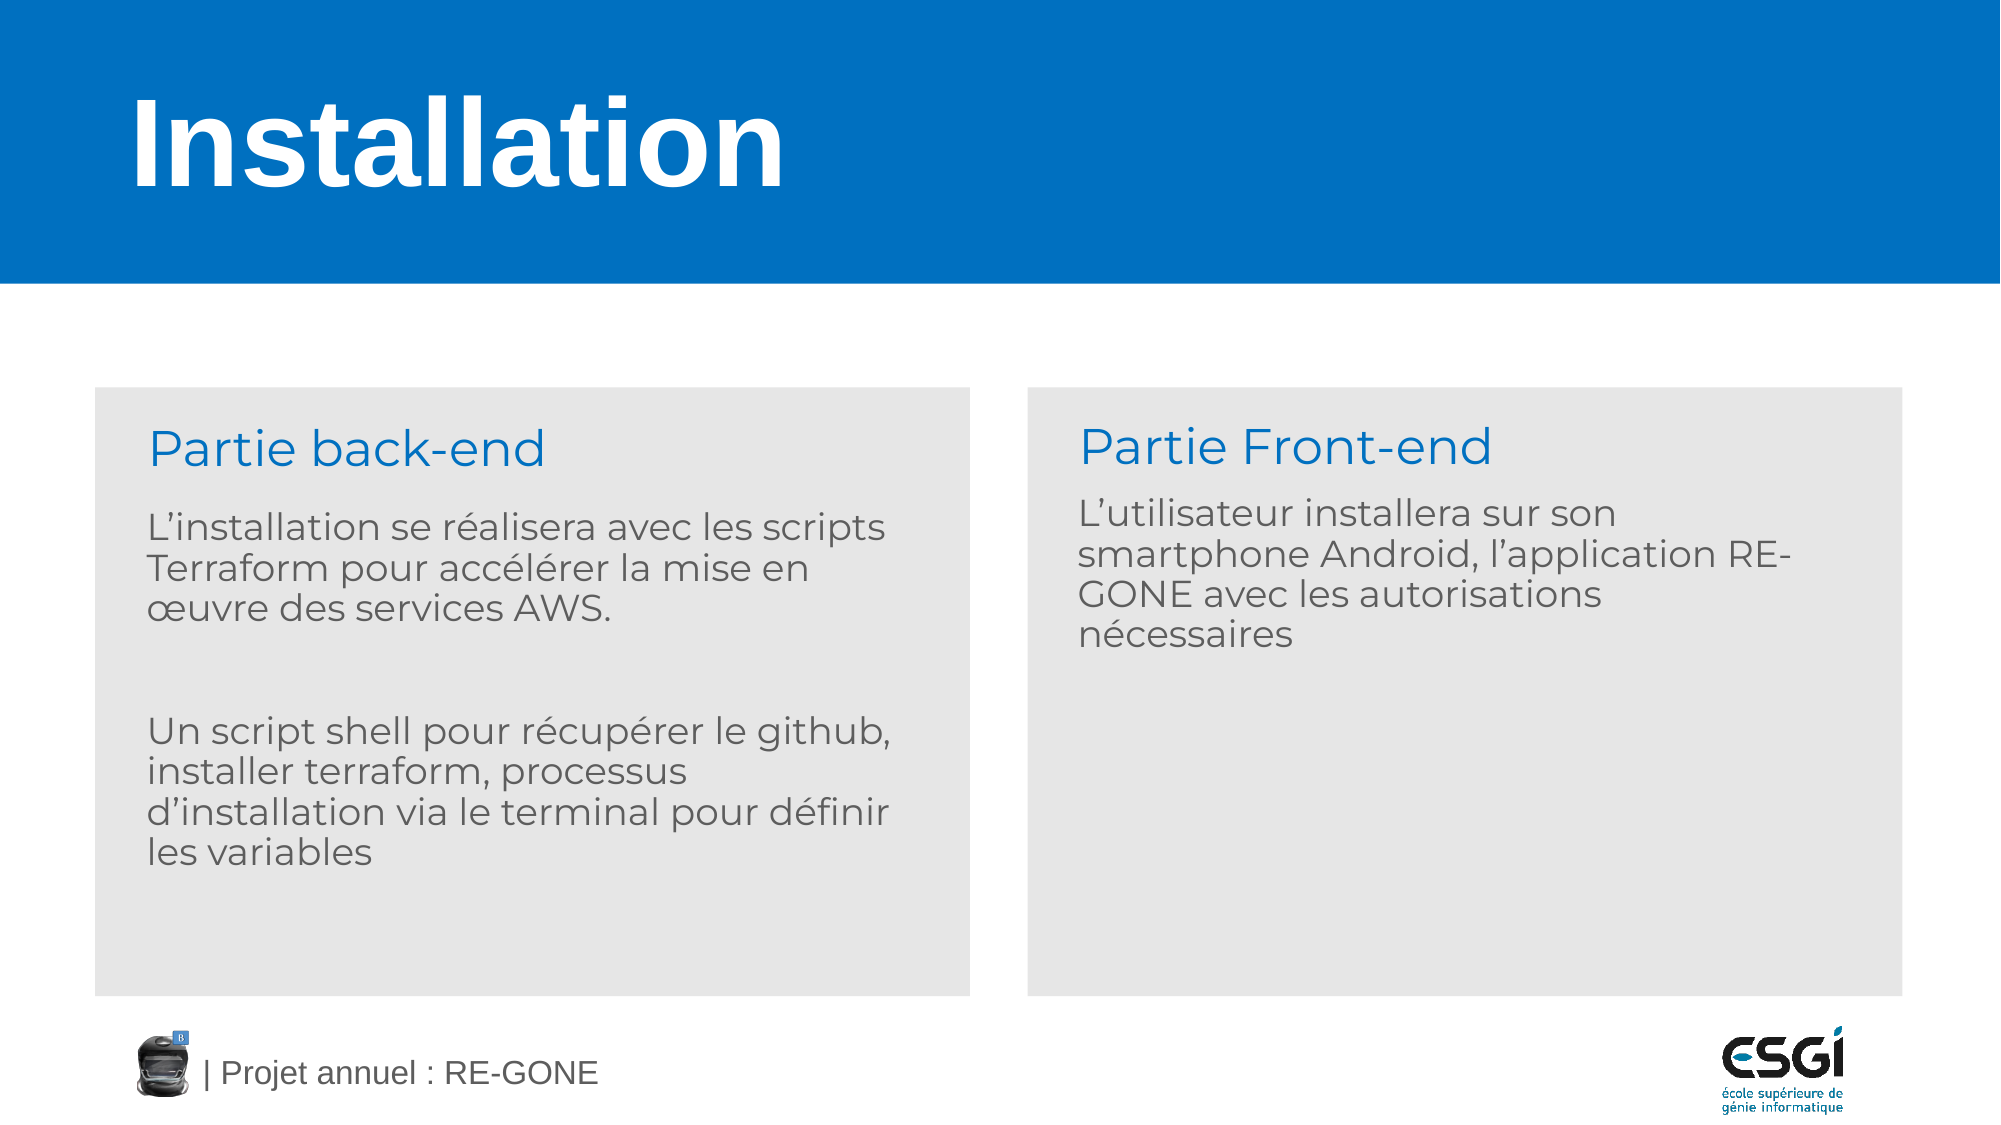

# Installation
Partie Front-end
Partie back-end
L’utilisateur installera sur son smartphone Android, l’application RE-GONE avec les autorisations nécessaires
L’installation se réalisera avec les scripts Terraform pour accélérer la mise en œuvre des services AWS.

Un script shell pour récupérer le github, installer terraform, processus d’installation via le terminal pour définir les variables